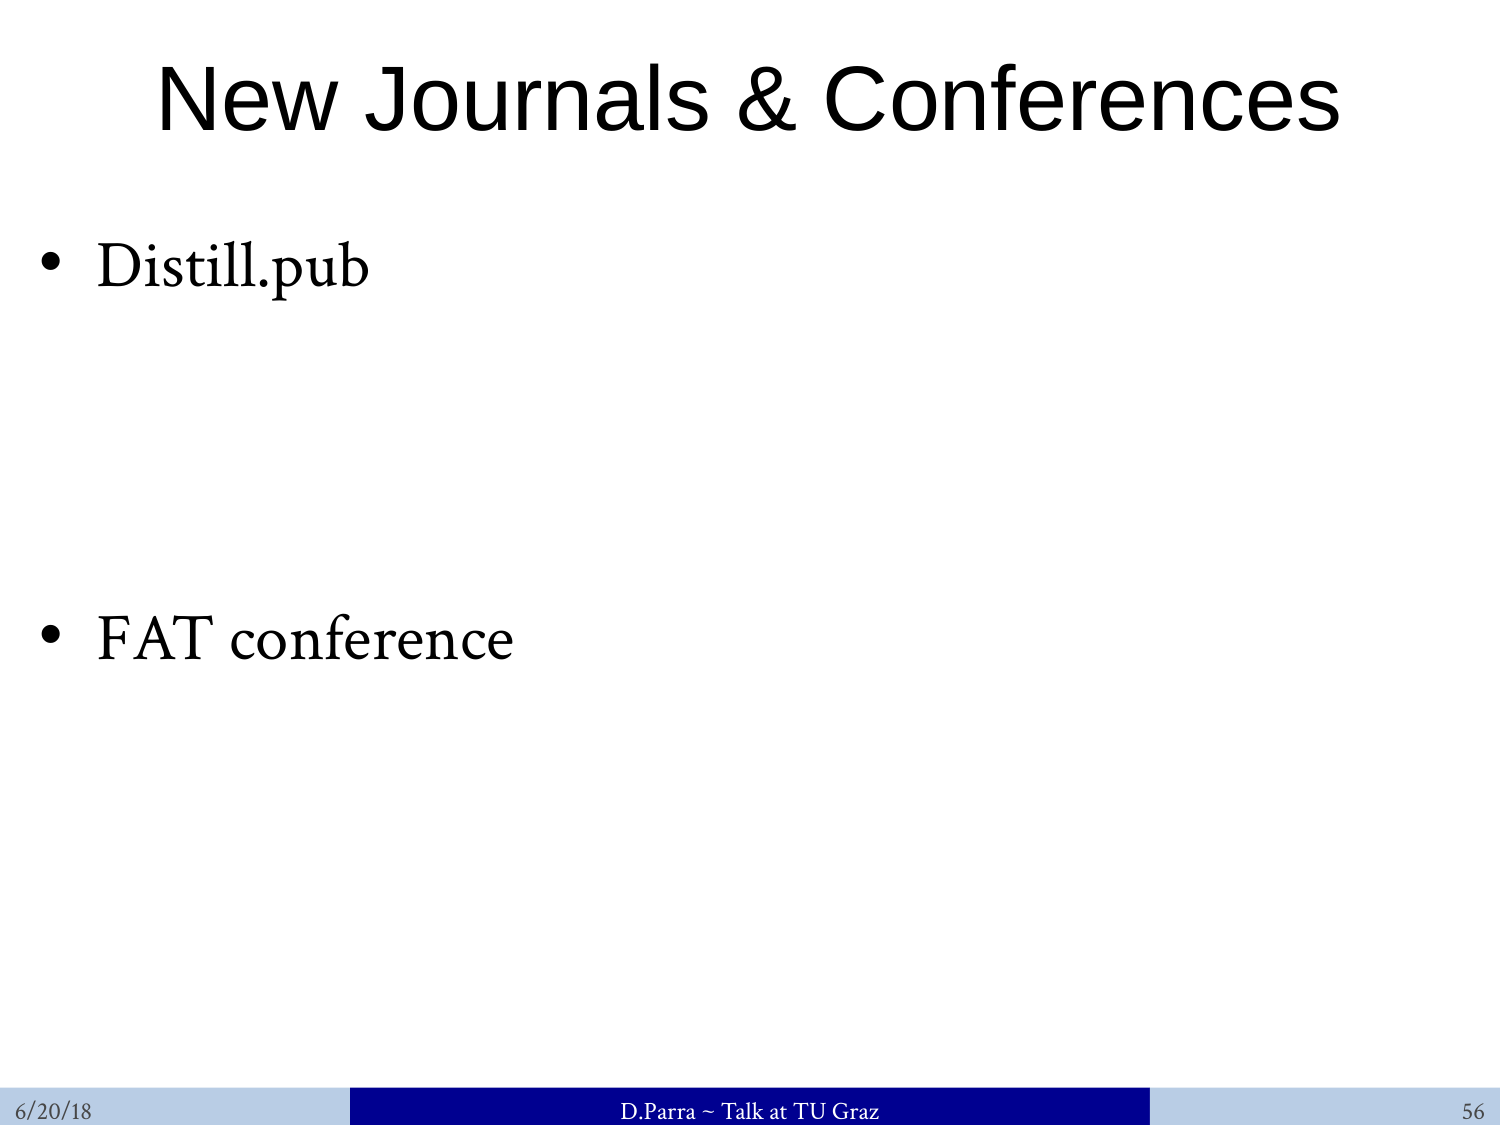

# New Journals & Conferences
Distill.pub

FAT conference
6/20/18
D.Parra ~ Talk at TU Graz
56